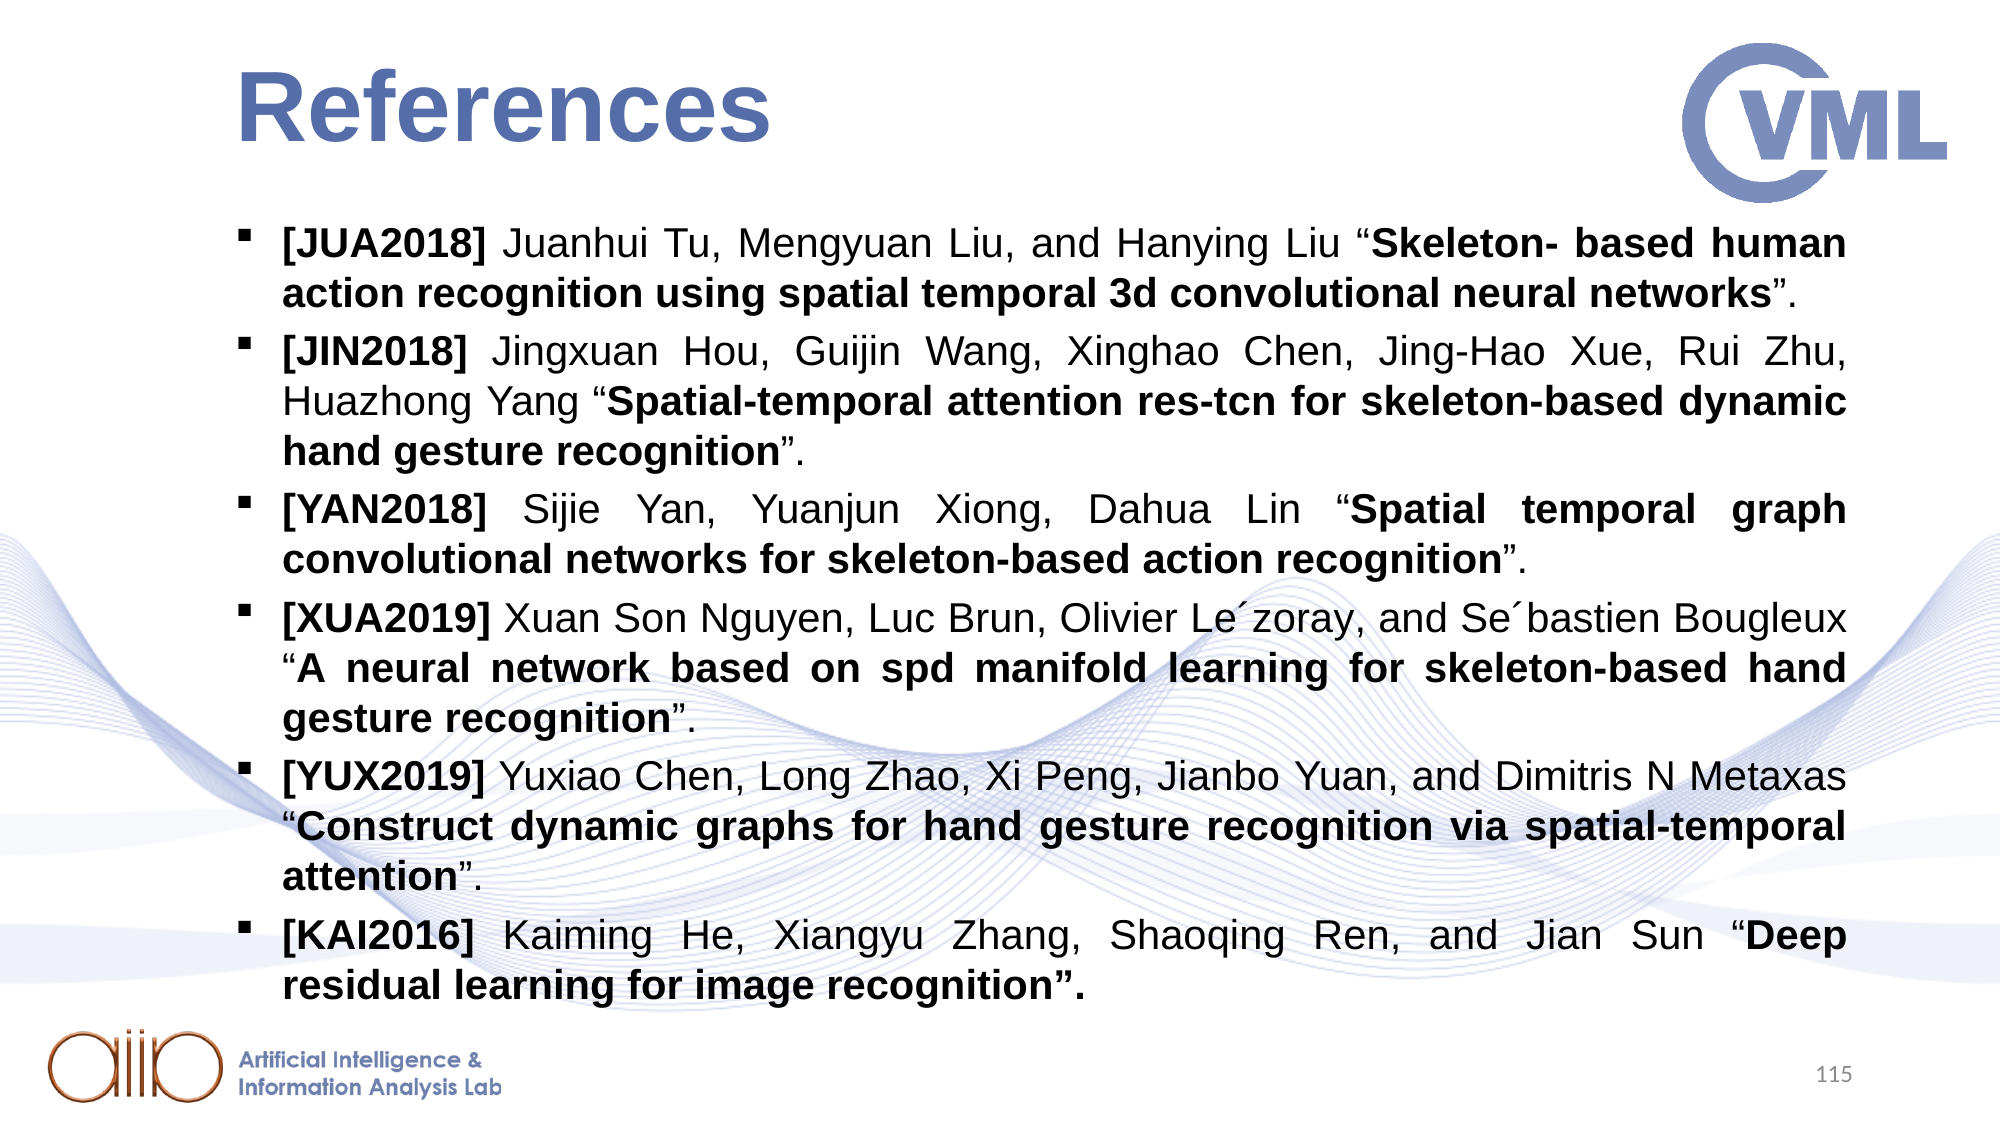

# References
[JUA2018] Juanhui Tu, Mengyuan Liu, and Hanying Liu “Skeleton- based human action recognition using spatial temporal 3d convolutional neural networks”.
[JIN2018] Jingxuan Hou, Guijin Wang, Xinghao Chen, Jing-Hao Xue, Rui Zhu, Huazhong Yang “Spatial-temporal attention res-tcn for skeleton-based dynamic hand gesture recognition”.
[YAN2018] Sijie Yan, Yuanjun Xiong, Dahua Lin “Spatial temporal graph convolutional networks for skeleton-based action recognition”.
[XUA2019] Xuan Son Nguyen, Luc Brun, Olivier Le´zoray, and Se´bastien Bougleux “A neural network based on spd manifold learning for skeleton-based hand gesture recognition”.
[YUX2019] Yuxiao Chen, Long Zhao, Xi Peng, Jianbo Yuan, and Dimitris N Metaxas “Construct dynamic graphs for hand gesture recognition via spatial-temporal attention”.
[KAI2016] Kaiming He, Xiangyu Zhang, Shaoqing Ren, and Jian Sun “Deep residual learning for image recognition”.

115